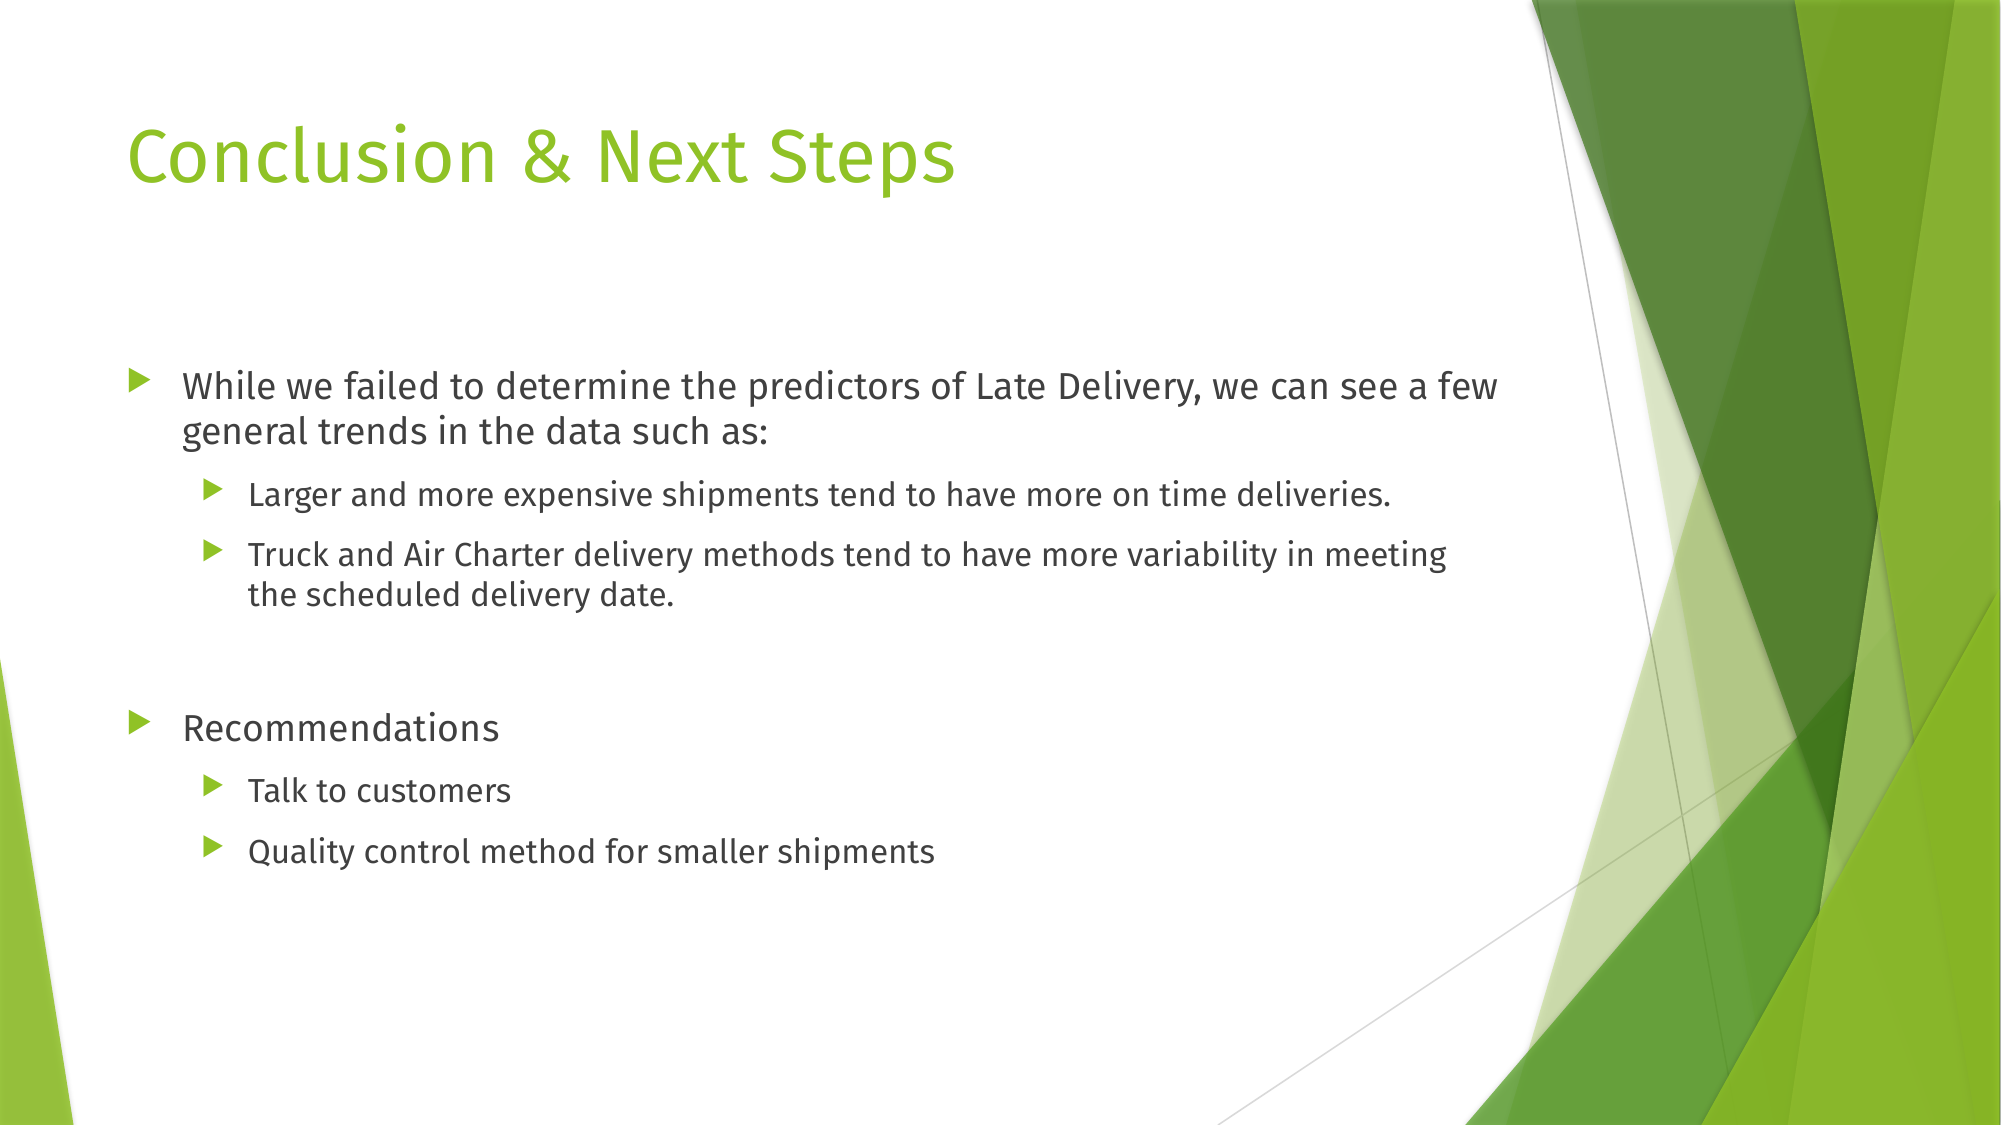

# Conclusion & Next Steps
While we failed to determine the predictors of Late Delivery, we can see a few general trends in the data such as:
Larger and more expensive shipments tend to have more on time deliveries.
Truck and Air Charter delivery methods tend to have more variability in meeting the scheduled delivery date.

Recommendations
Talk to customers
Quality control method for smaller shipments